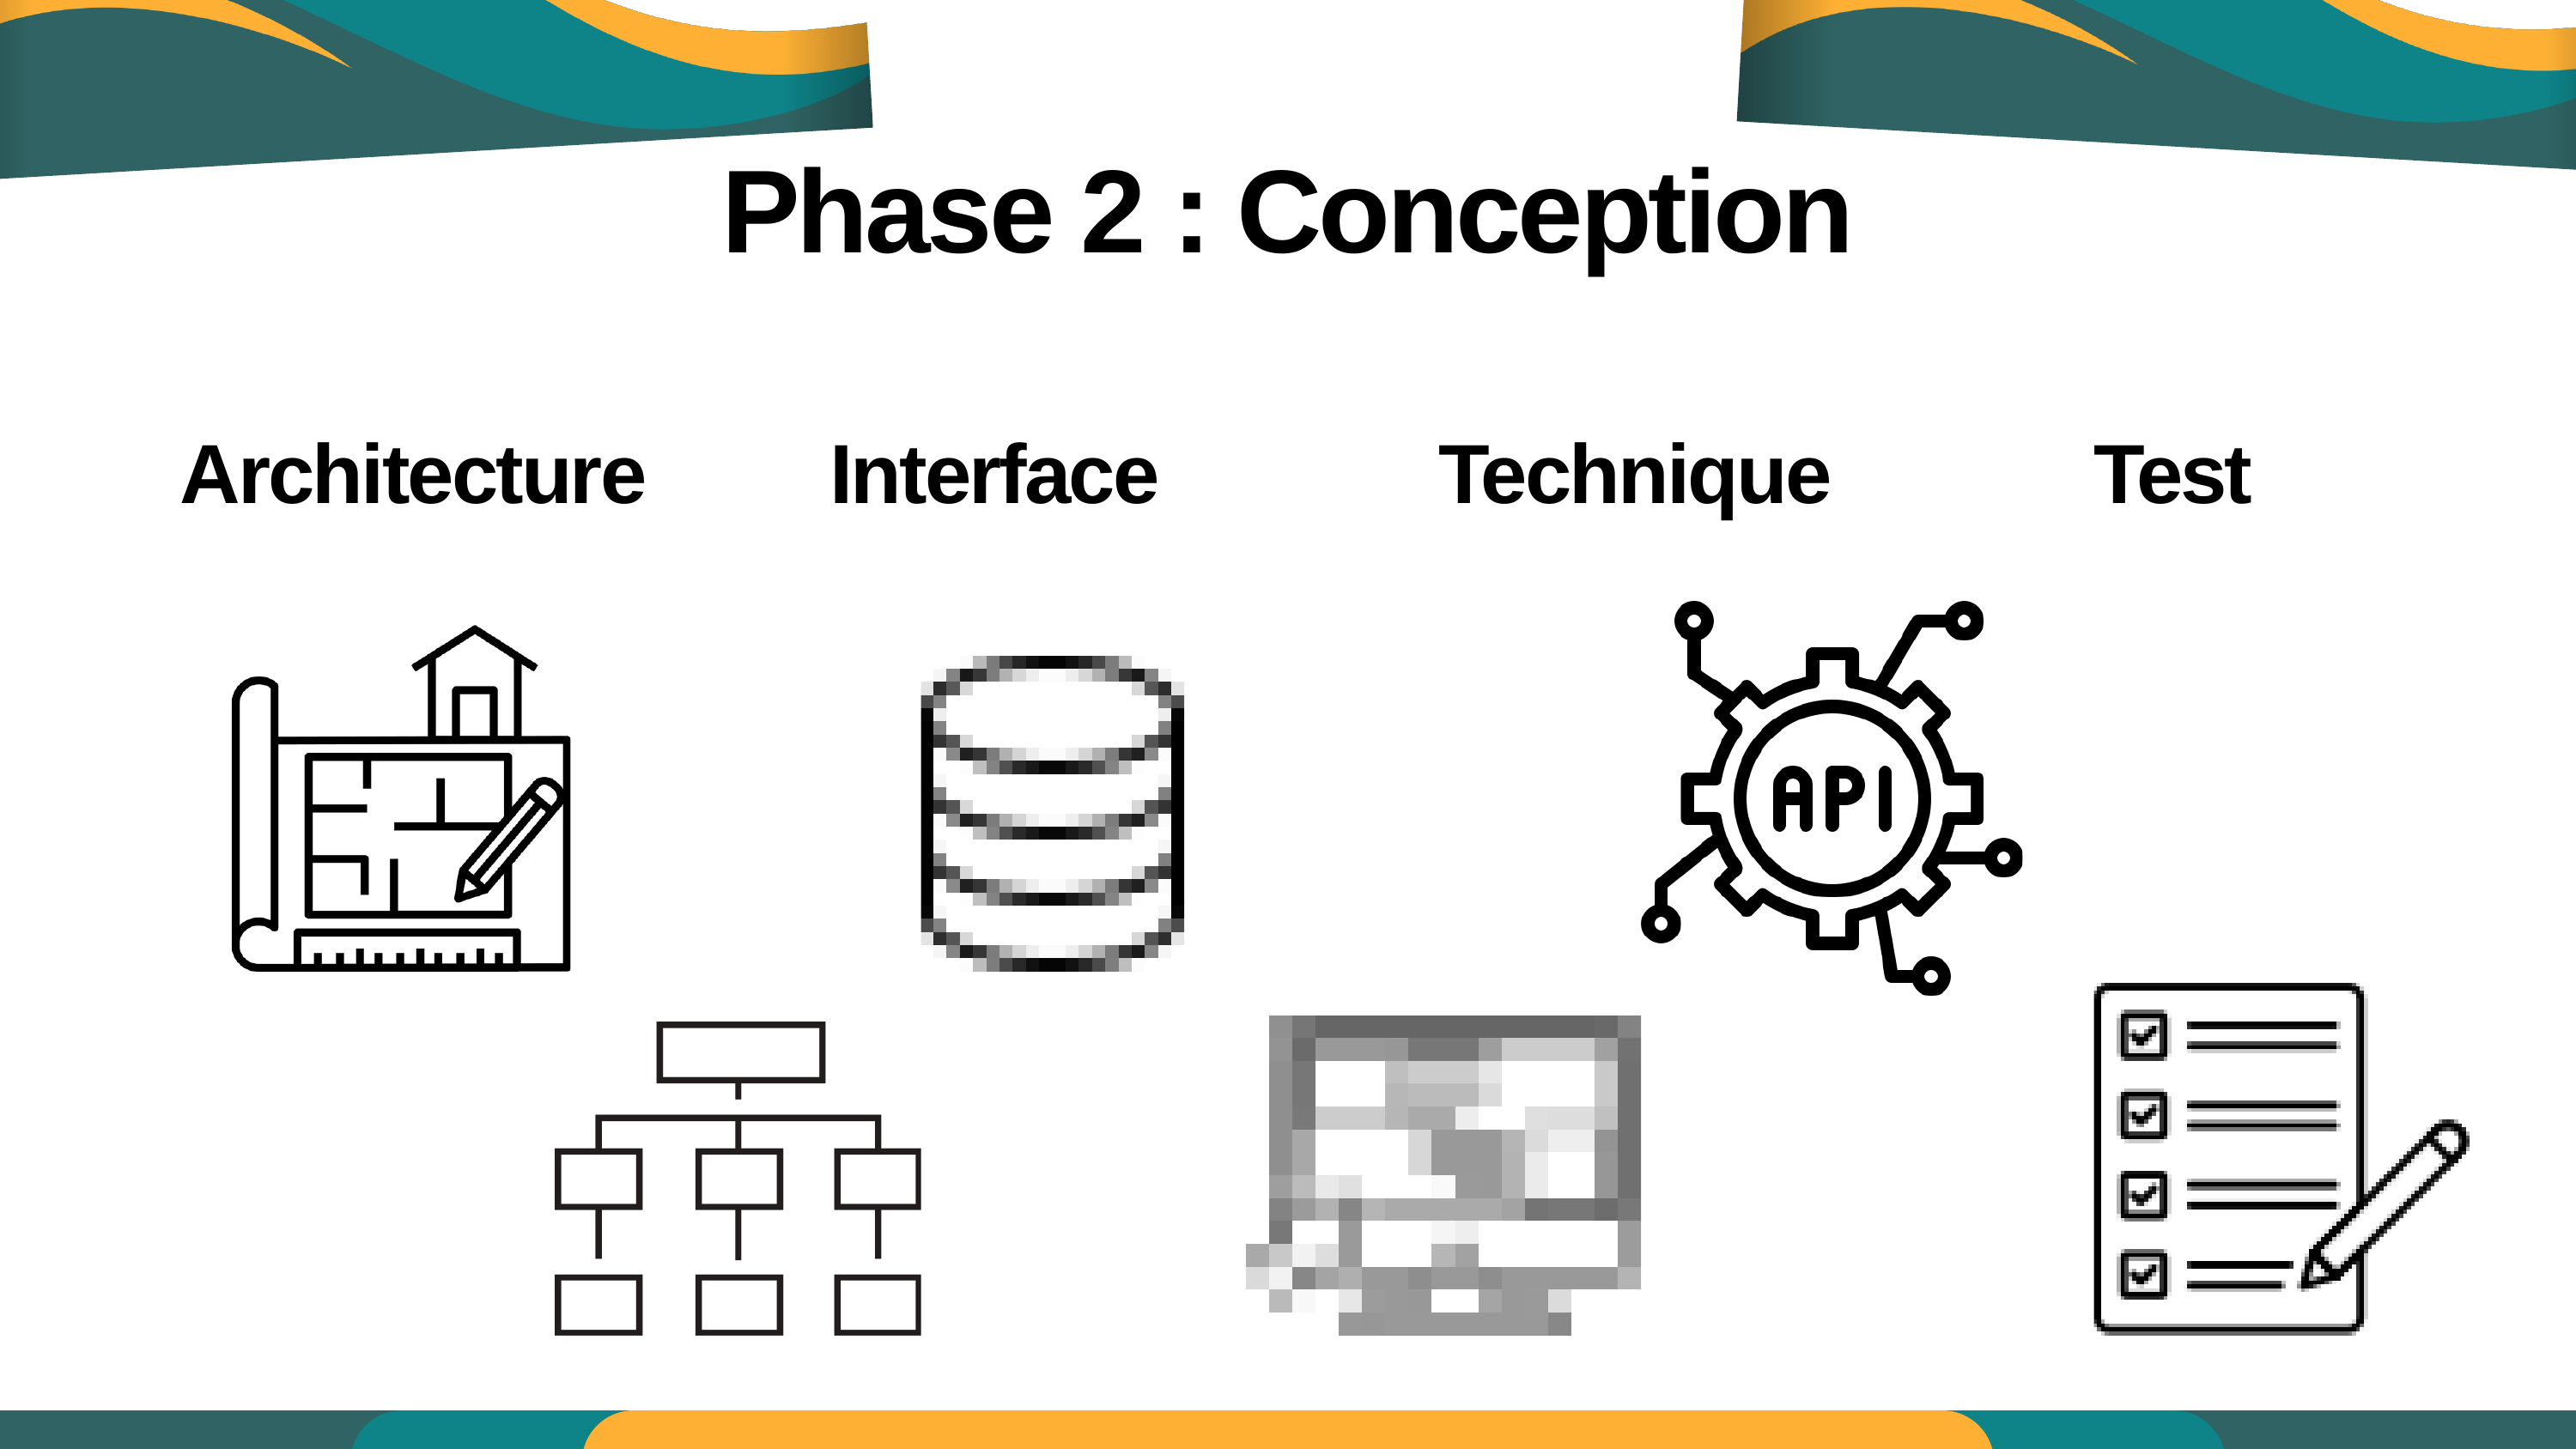

Phase 2 : Conception
Architecture
Interface
Technique
Test